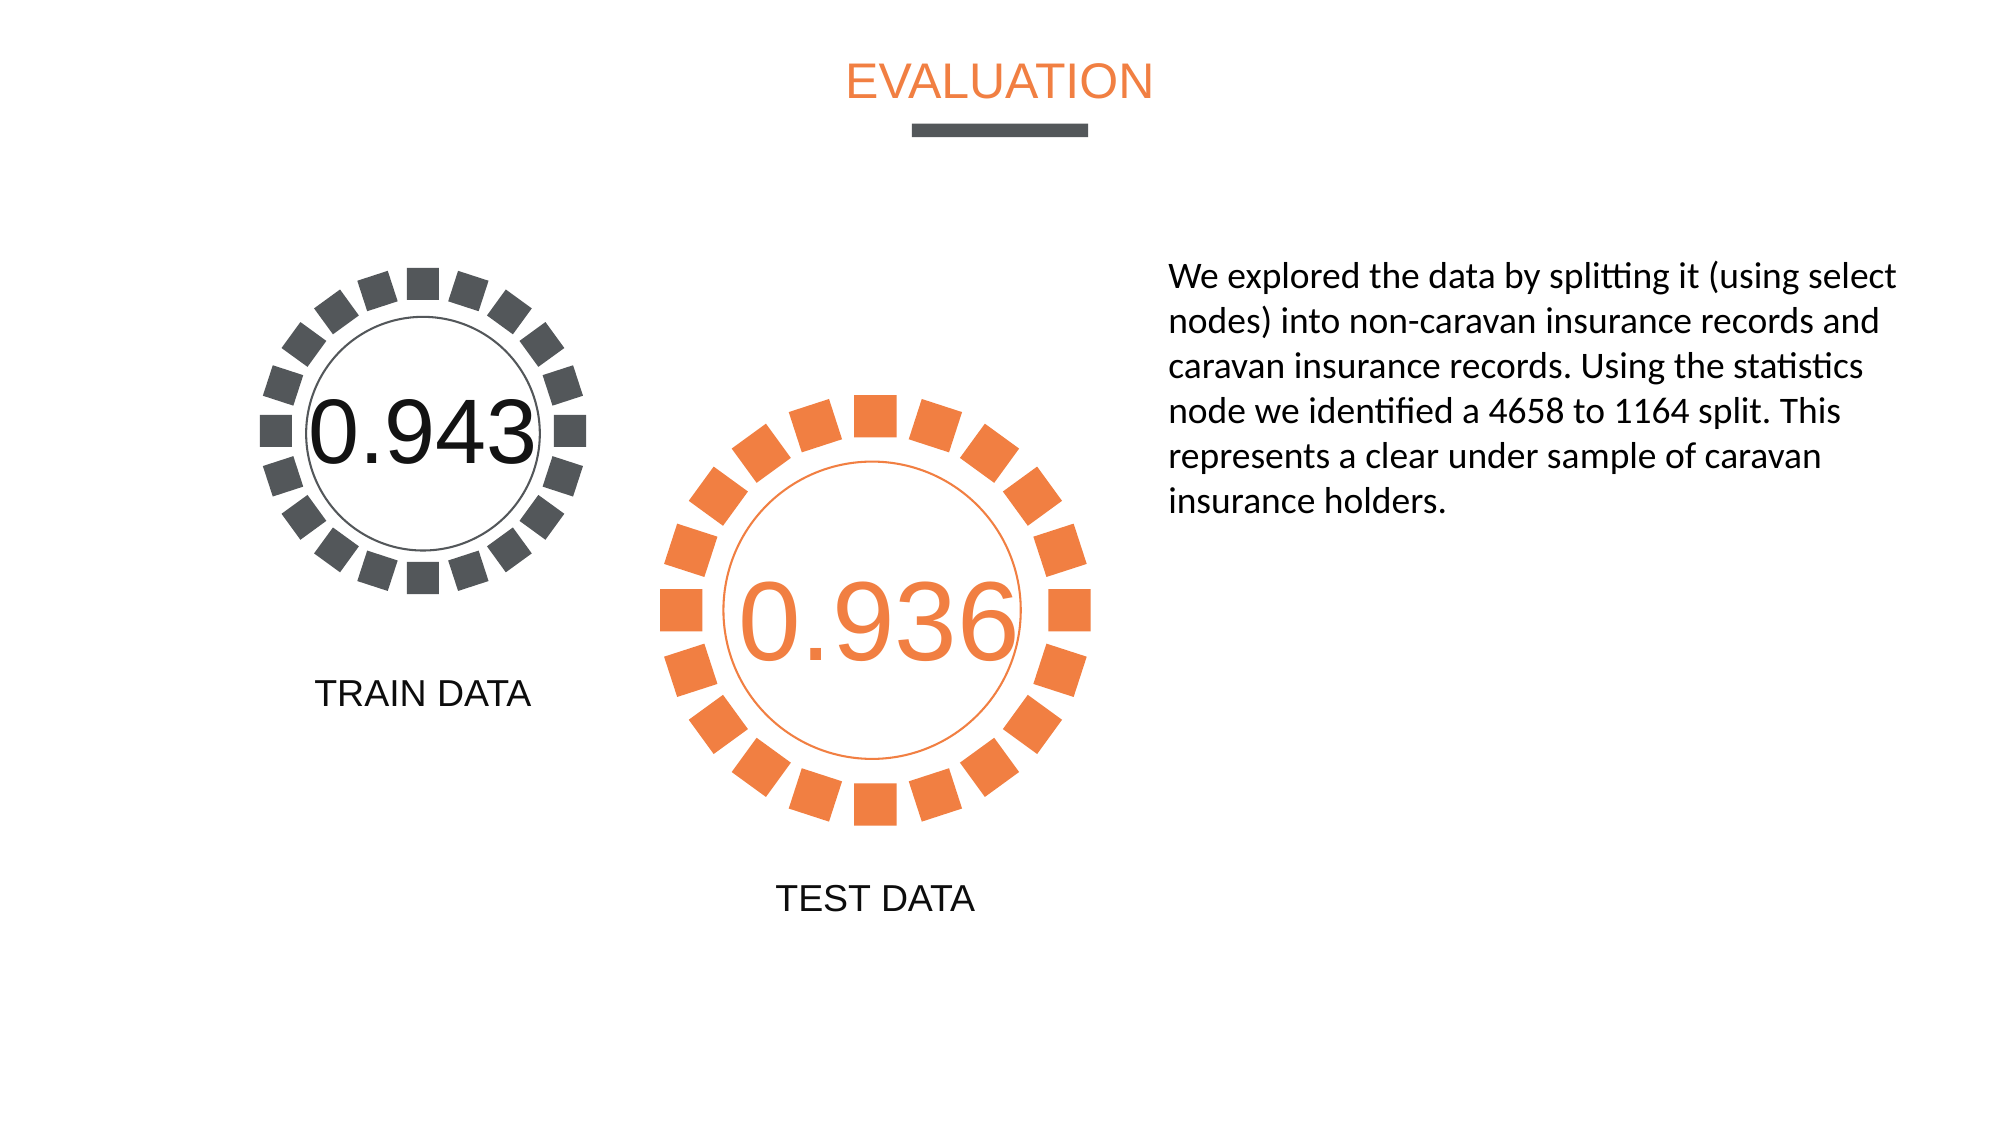

EVALUATION

We explored the data by splitting it (using select nodes) into non-caravan insurance records and caravan insurance records. Using the statistics node we identified a 4658 to 1164 split. This represents a clear under sample of caravan insurance holders.

0.943

0.936
TRAIN DATA
TEST DATA